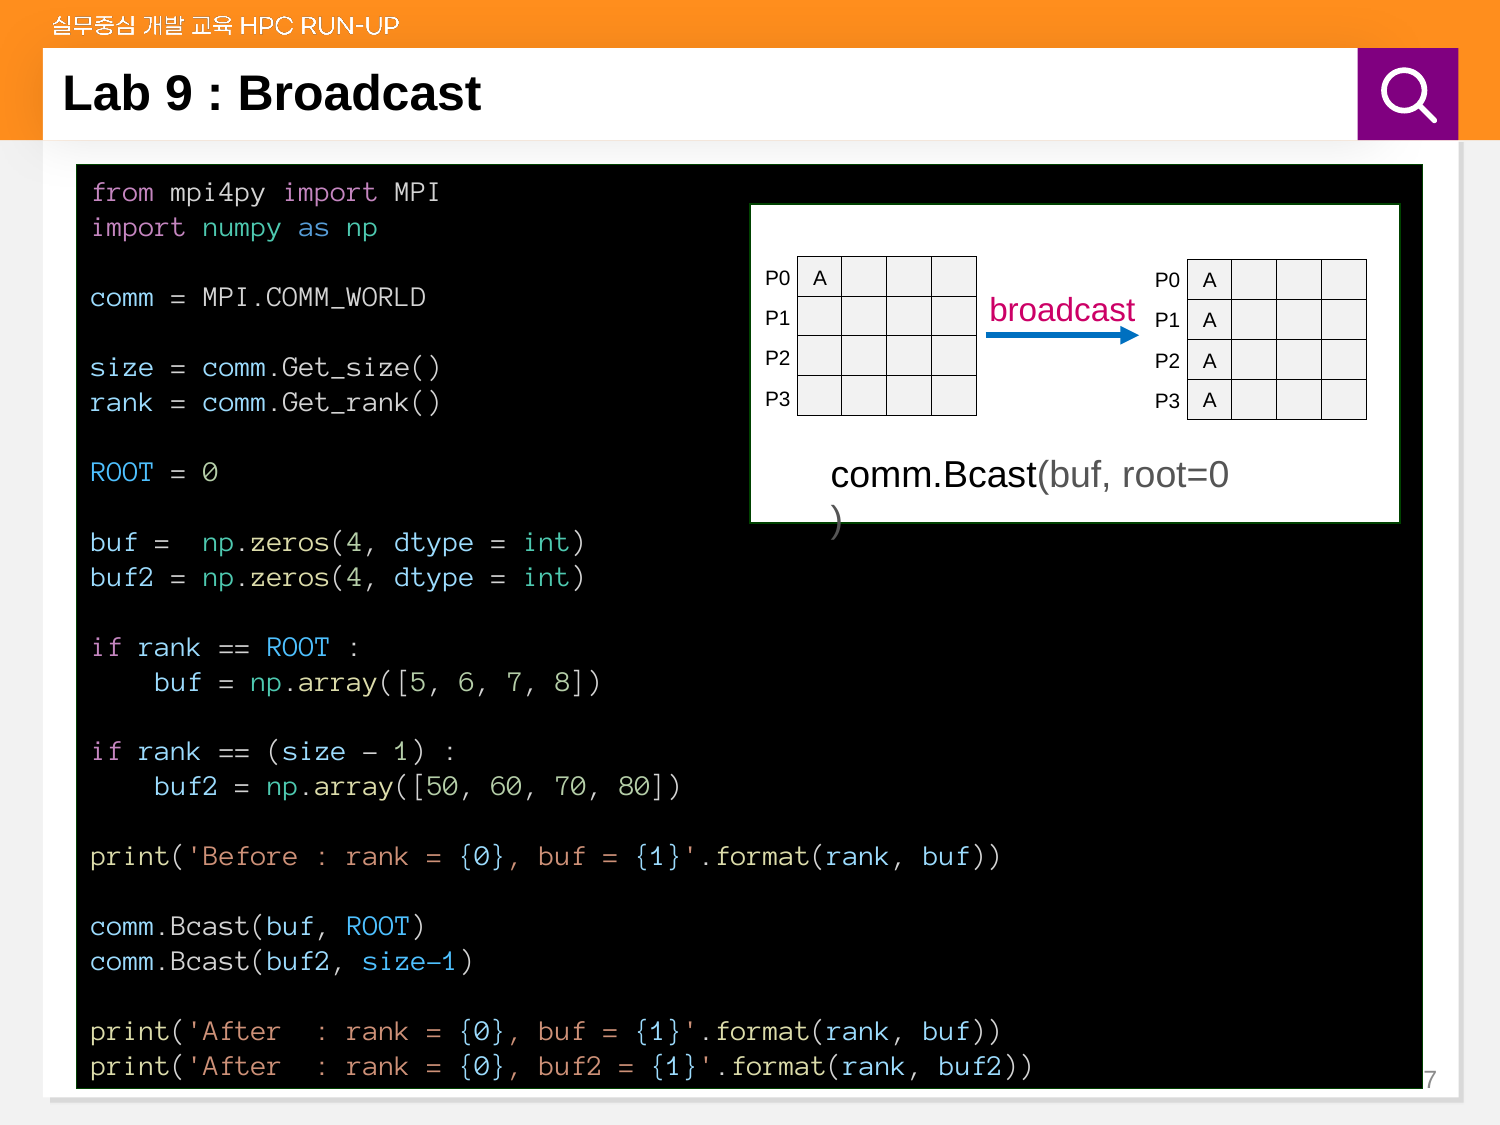

# Lab 9 : Broadcast

from mpi4py import MPI
import numpy as np
comm = MPI.COMM_WORLD
size = comm.Get_size()
rank = comm.Get_rank()
ROOT = 0
buf =  np.zeros(4, dtype = int)
buf2 = np.zeros(4, dtype = int)
if rank == ROOT :
    buf = np.array([5, 6, 7, 8])
if rank == (size - 1) :
    buf2 = np.array([50, 60, 70, 80])
print('Before : rank = {0}, buf = {1}'.format(rank, buf))
comm.Bcast(buf, ROOT)
comm.Bcast(buf2, size-1)

print('After  : rank = {0}, buf = {1}'.format(rank, buf))
print('After  : rank = {0}, buf2 = {1}'.format(rank, buf2))

P0
A
P1

P2

P3

P0
A
P1
A
P2
A
A
P3

broadcast
comm.Bcast(buf, root=0)
67